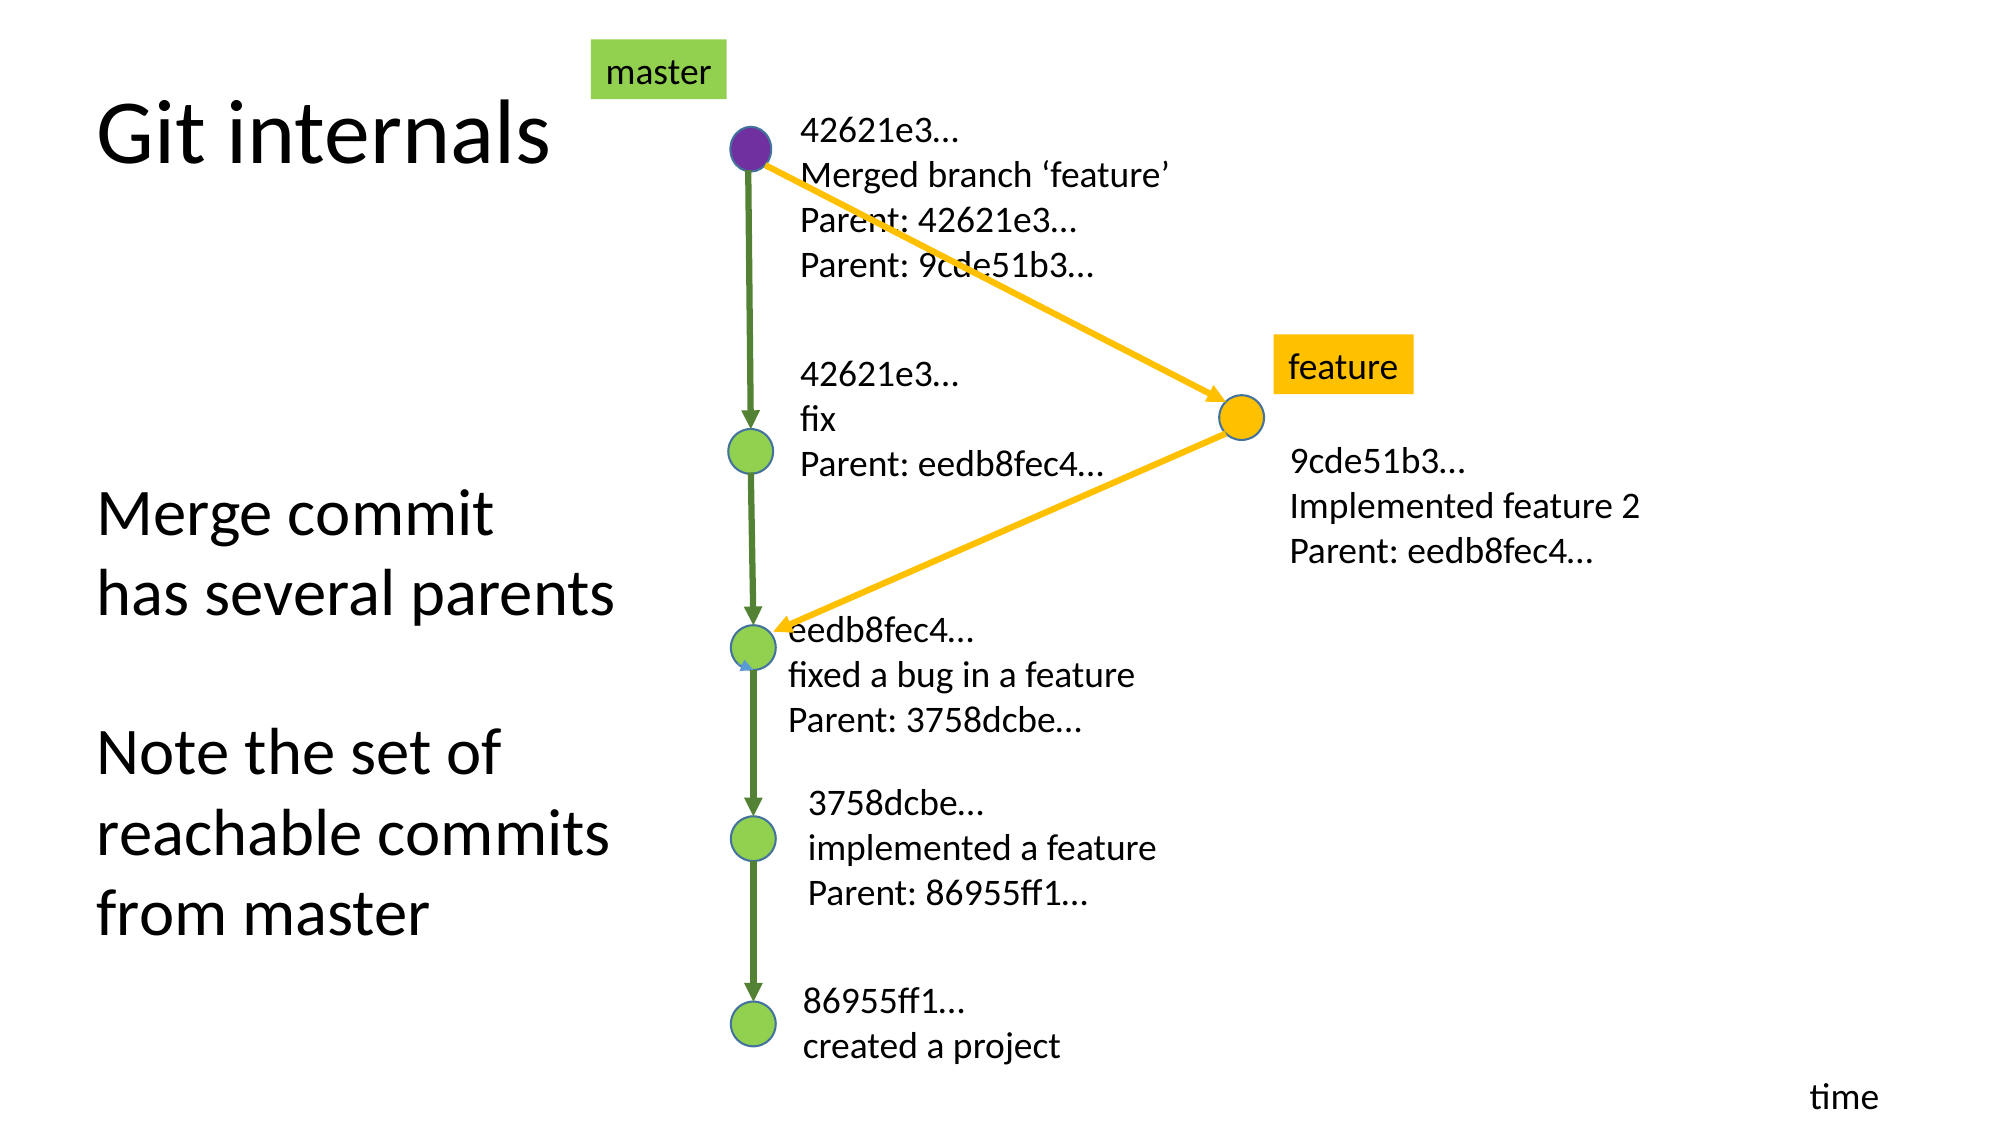

master
Git internals
42621e3…
Merged branch ‘feature’
Parent: 42621e3…
Parent: 9cde51b3…

Merge commit
has several parents

Note the set of
reachable commits
from master
feature
42621e3…
fix
Parent: eedb8fec4…

9cde51b3…
Implemented feature 2
Parent: eedb8fec4…

eedb8fec4…
fixed a bug in a feature
Parent: 3758dcbe…

3758dcbe…
implemented a feature
Parent: 86955ff1…

86955ff1…
created a project

time